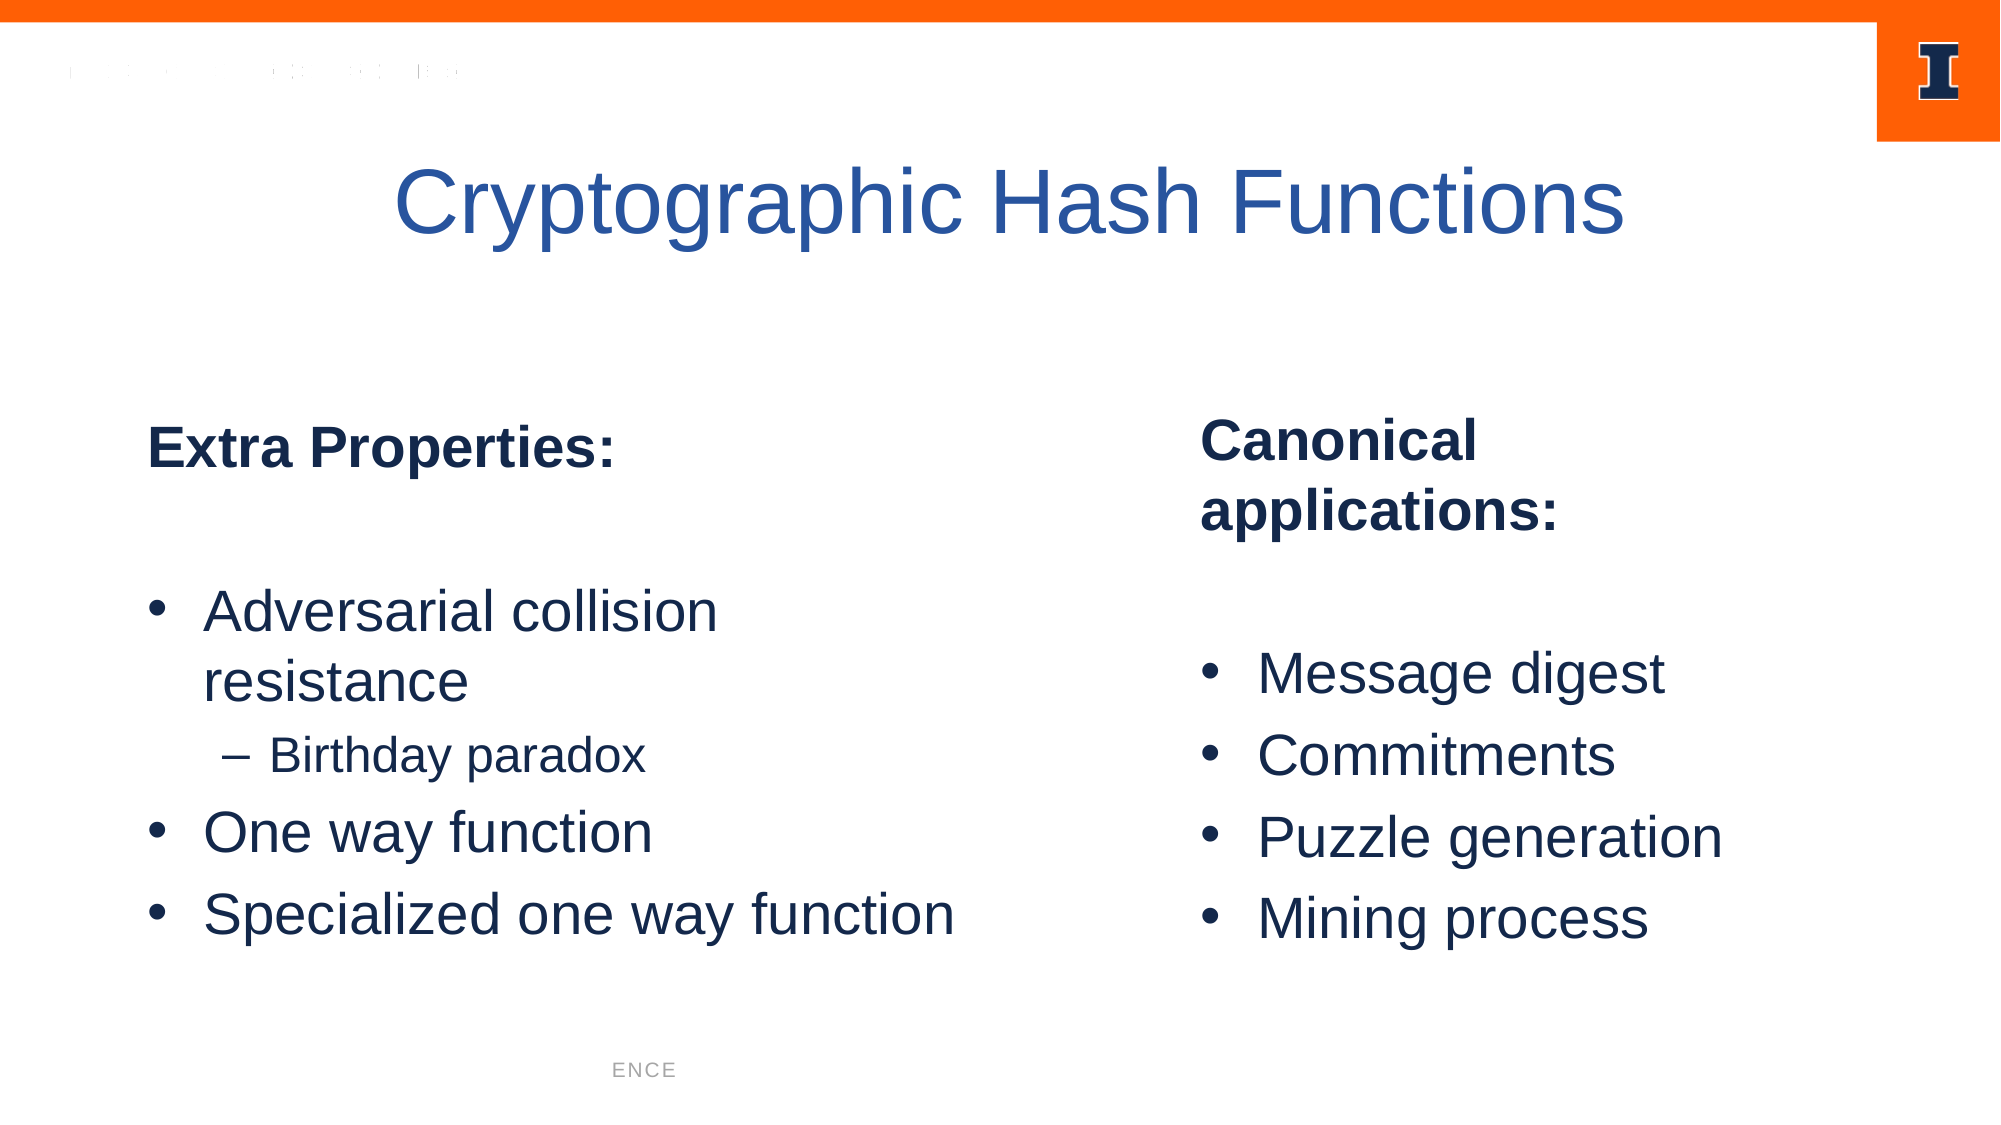

Cryptographic Hash Functions
Canonical applications:

Message digest
Commitments
Puzzle generation
Mining process

Extra Properties:

Adversarial collision resistance
Birthday paradox
One way function
Specialized one way function